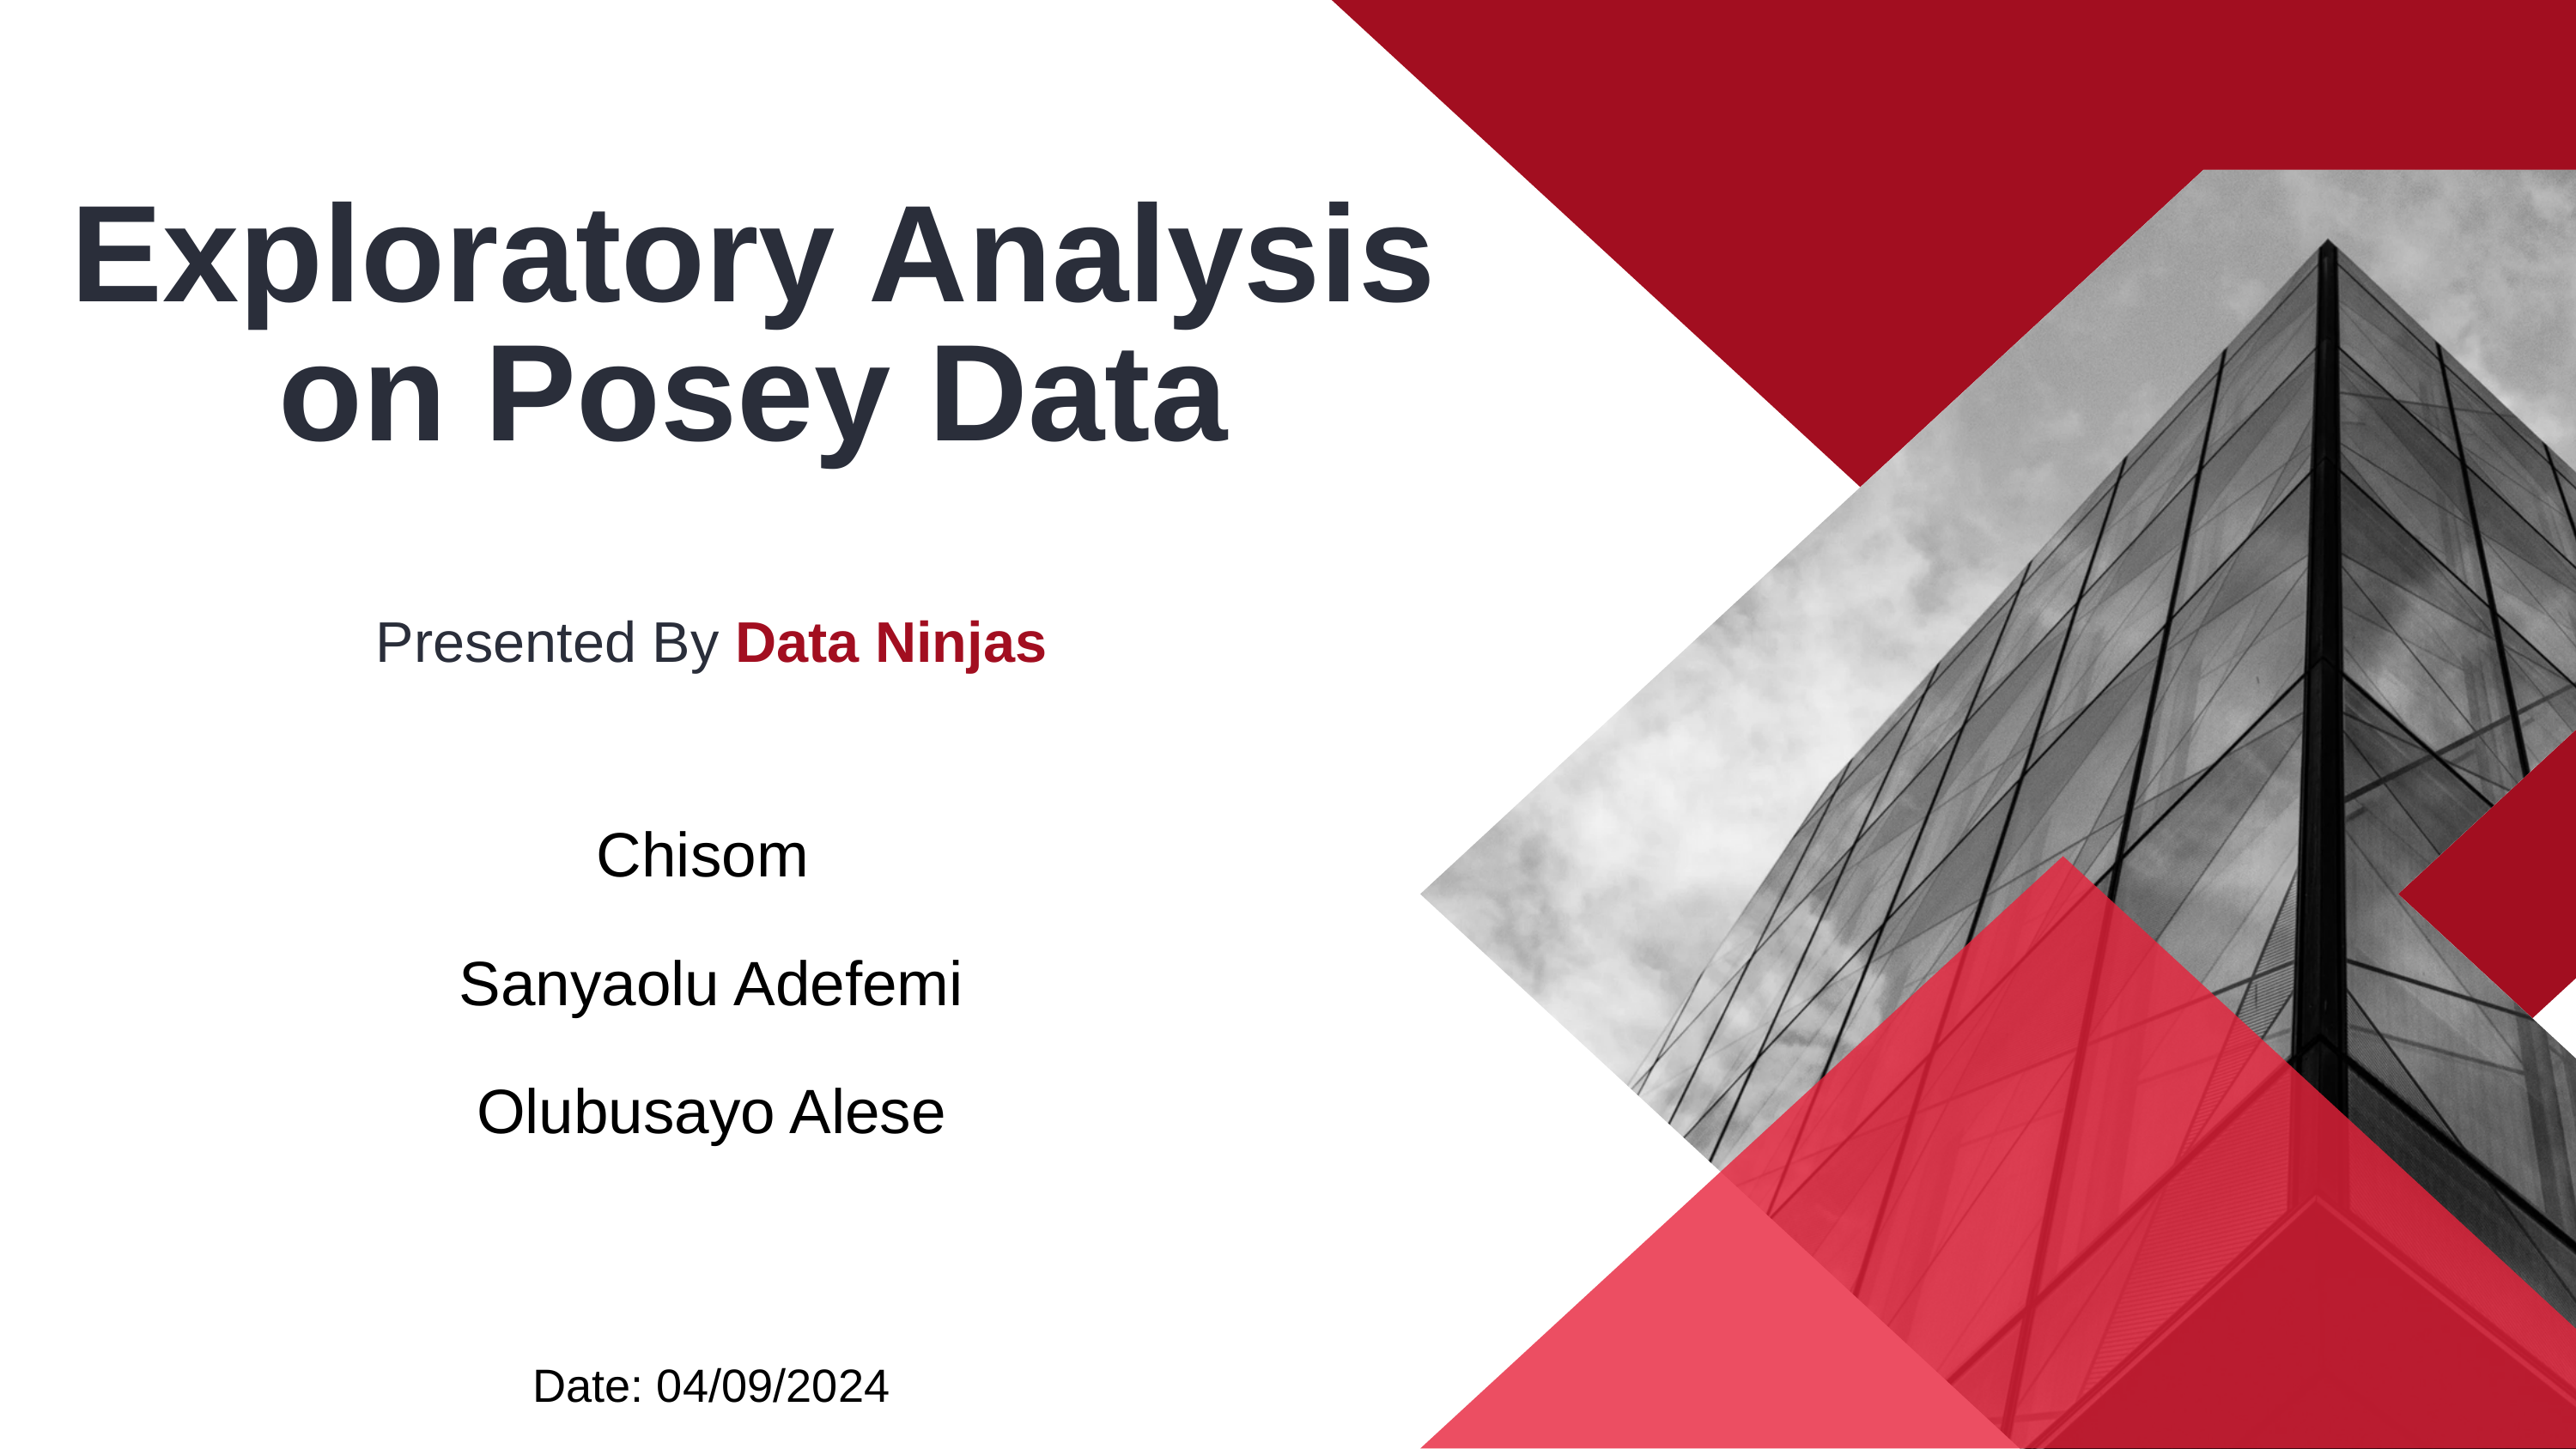

Exploratory Analysis on Posey Data
Presented By Data Ninjas
Chisom
Sanyaolu Adefemi
Olubusayo Alese

Date: 04/09/2024